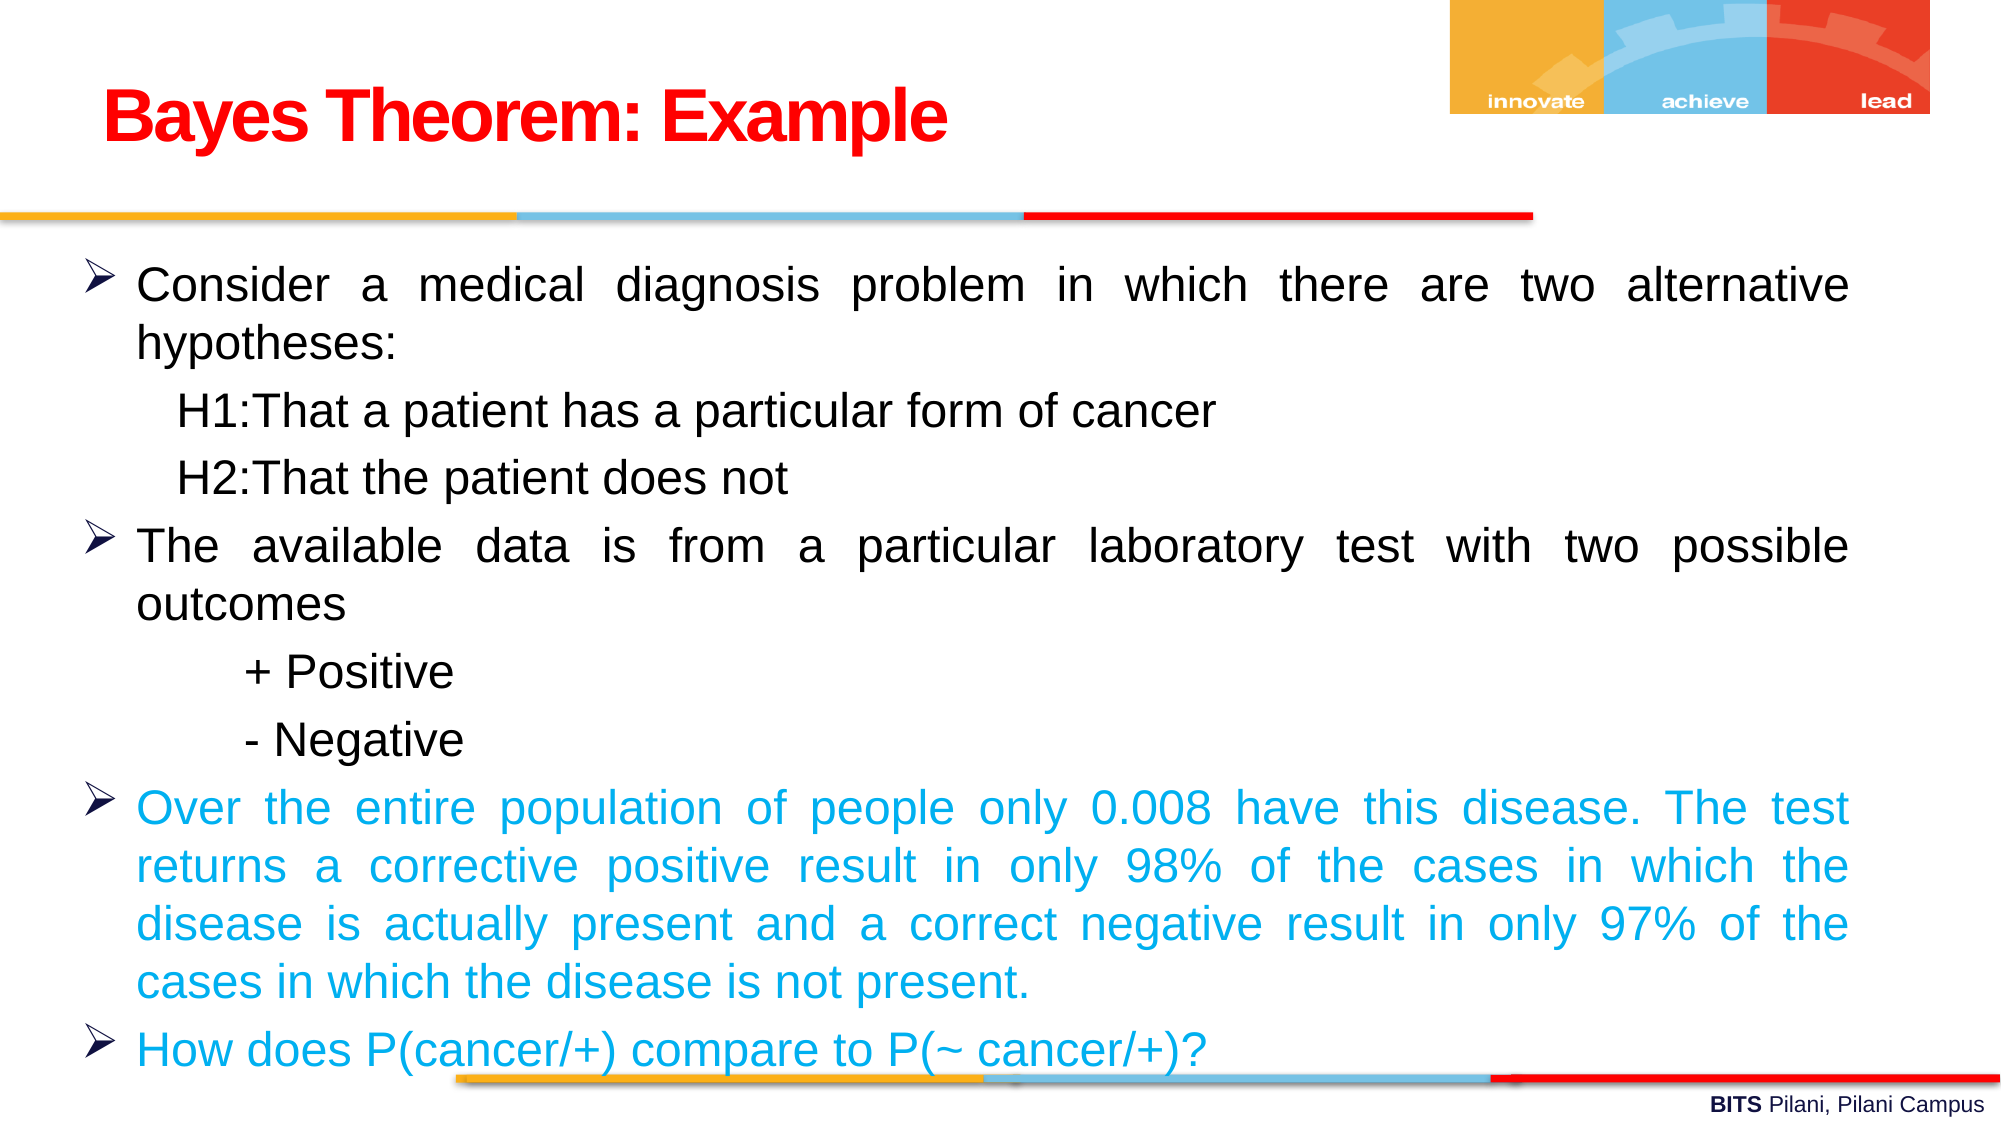

Bayes Theorem: Example
Consider a medical diagnosis problem in which there are two alternative hypotheses:
       H1:That a patient has a particular form of cancer
       H2:That the patient does not
The available data is from a particular laboratory test with two possible outcomes
            + Positive
            - Negative
Over the entire population of people only 0.008 have this disease. The test returns a corrective positive result in only 98% of the cases in which the disease is actually present and a correct negative result in only 97% of the cases in which the disease is not present.
How does P(cancer/+) compare to P(~ cancer/+)?